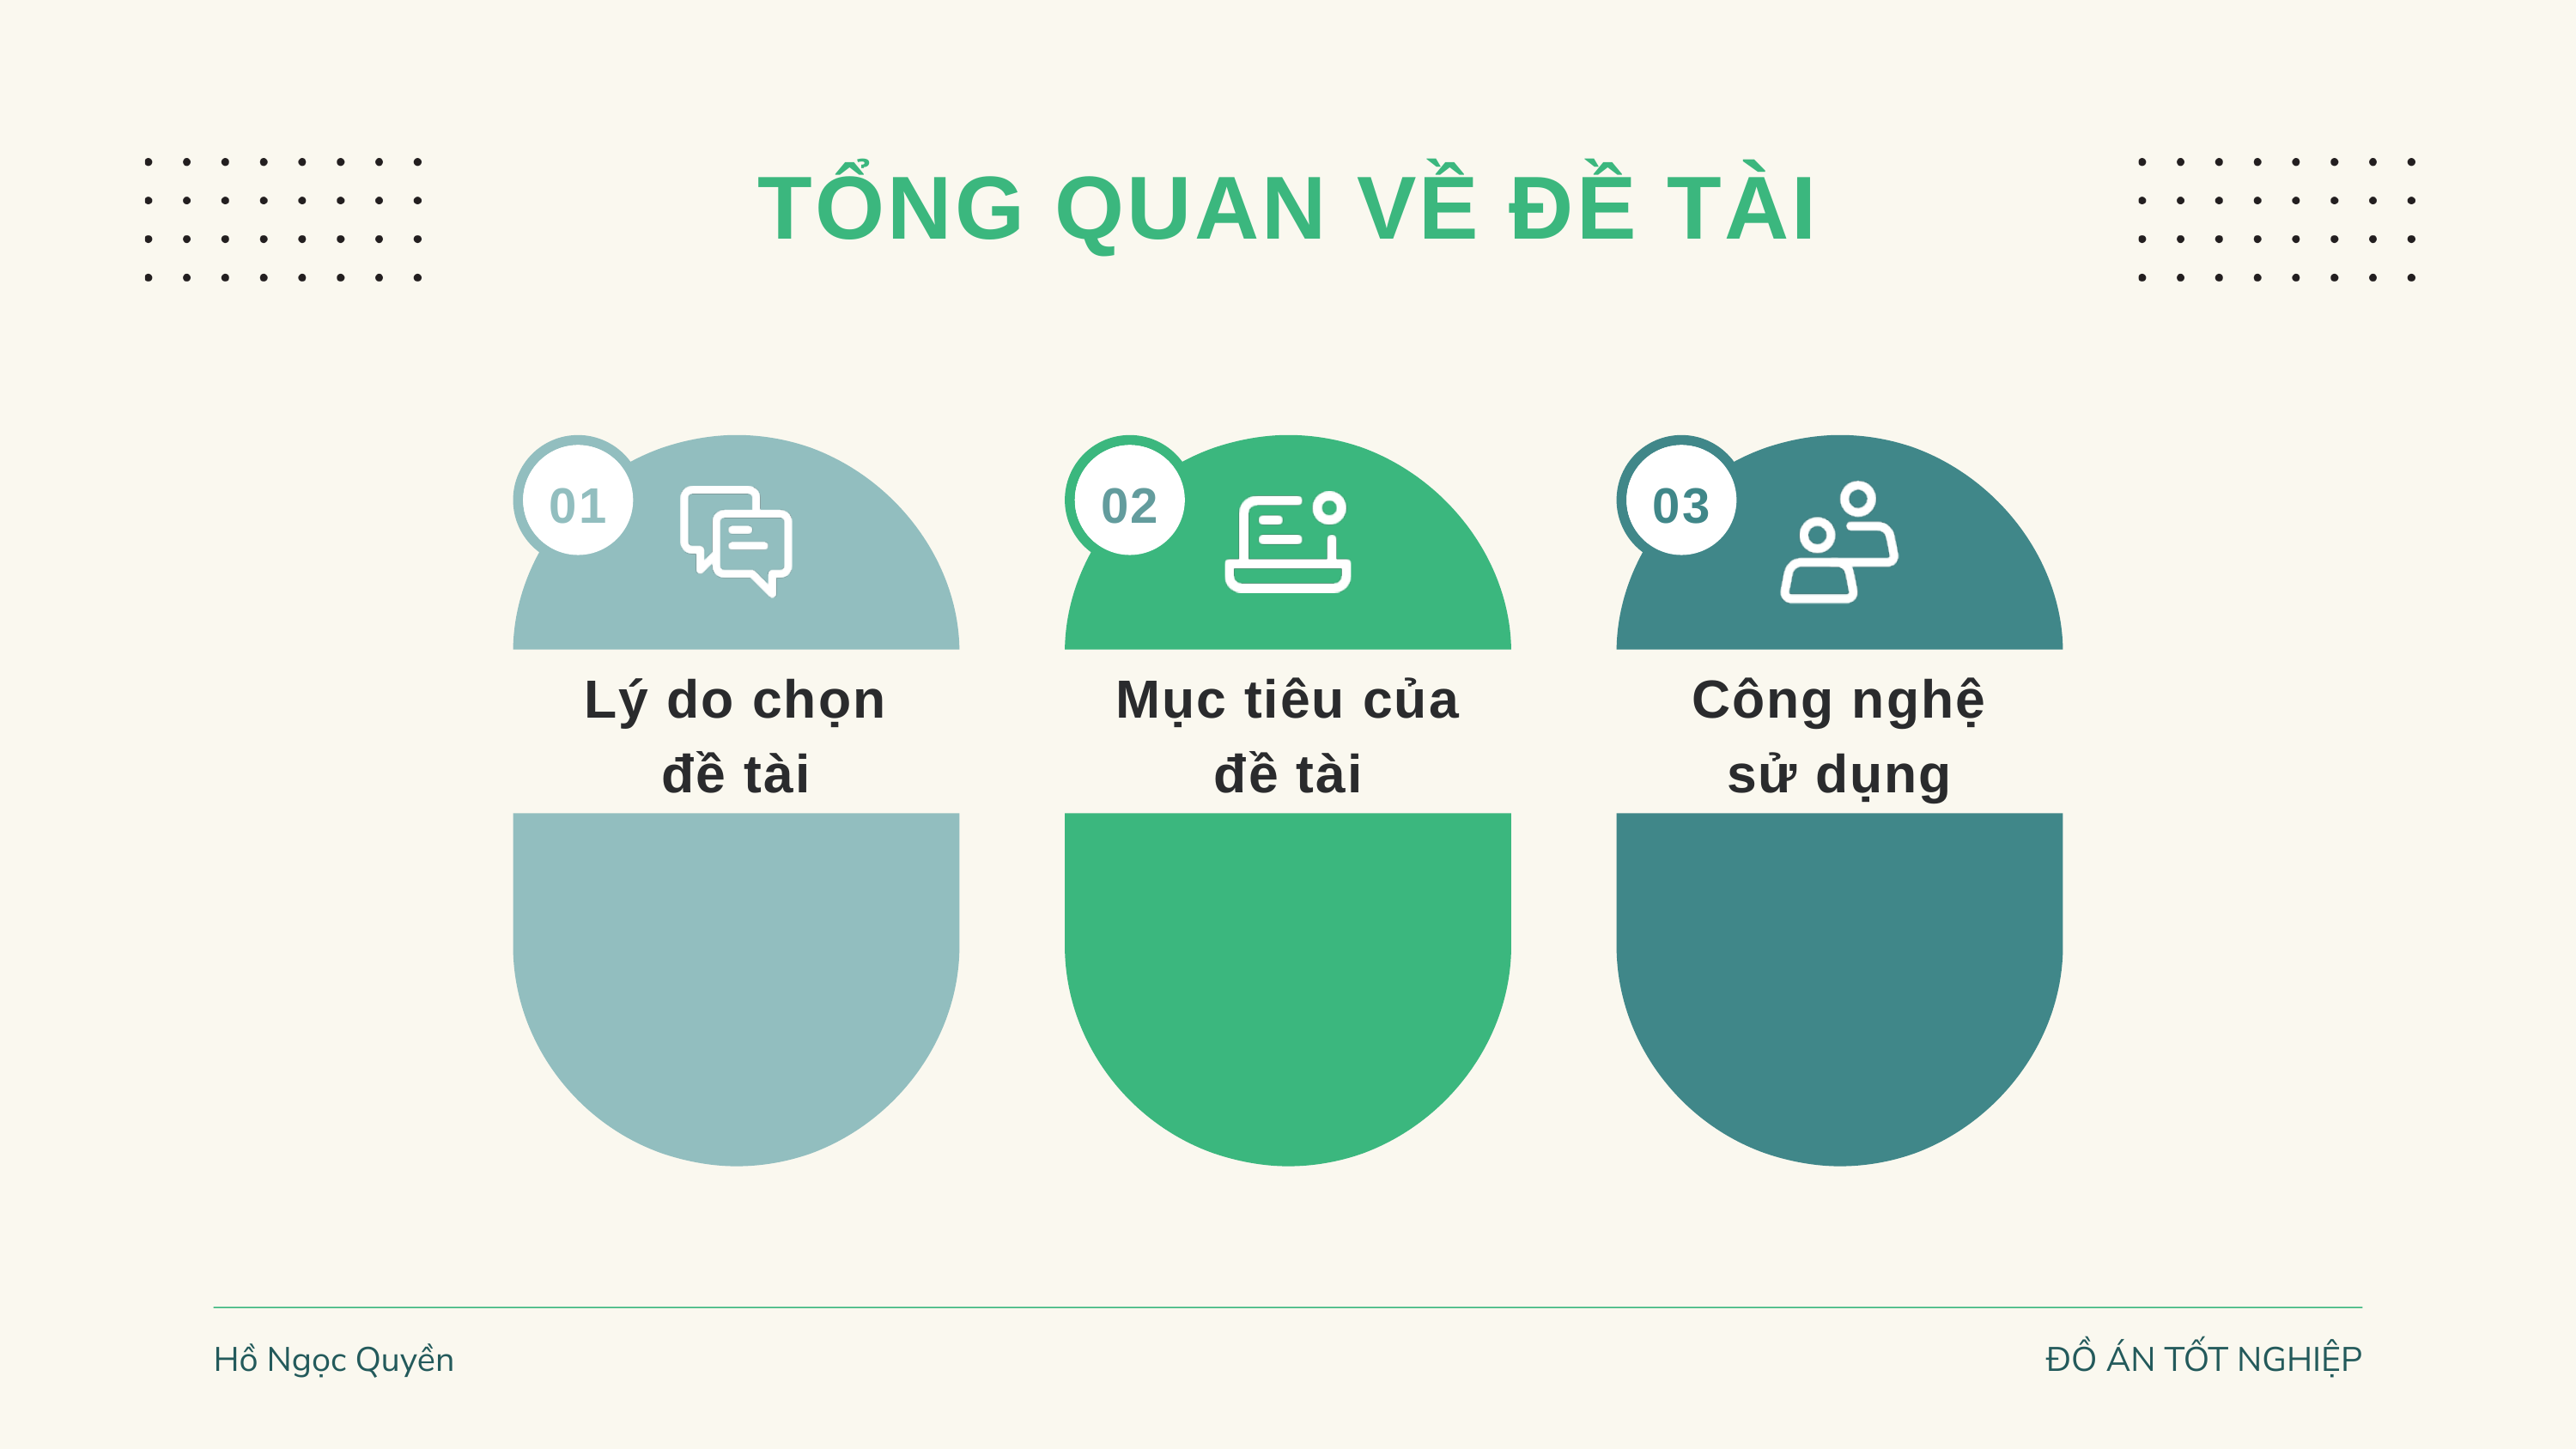

TỔNG QUAN VỀ ĐỀ TÀI

01

02

03

Lý do chọn đề tài
Mục tiêu của đề tài
Công nghệ sử dụng

Hồ Ngọc Quyền
ĐỒ ÁN TỐT NGHIỆP